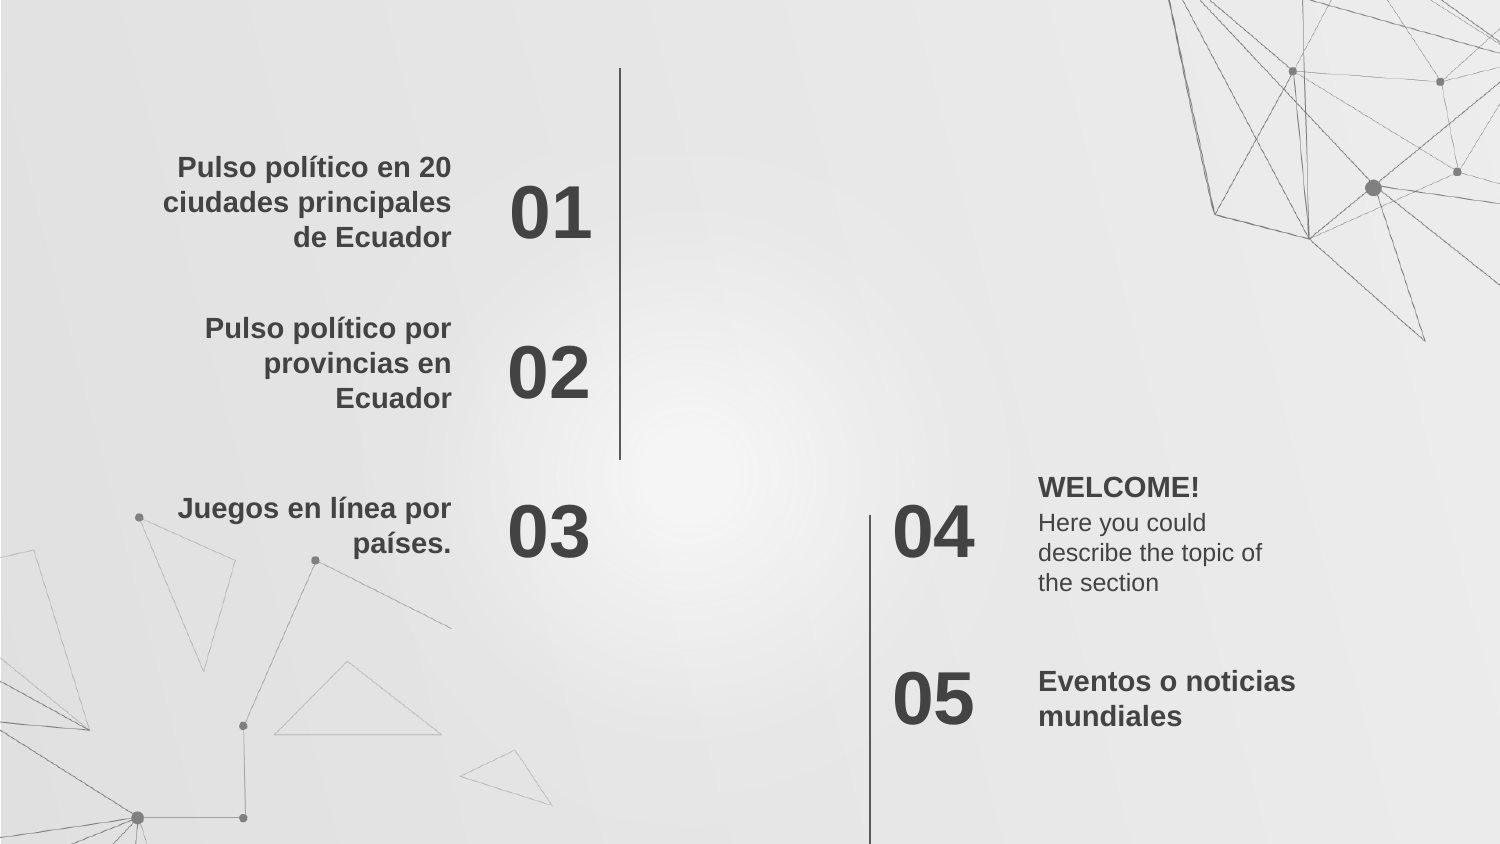

Pulso político en 20 ciudades principales de Ecuador
01
 Pulso político por provincias en Ecuador
02
WELCOME!
Juegos en línea por países.
03
04
Here you could describe the topic of the section
05
Eventos o noticias mundiales